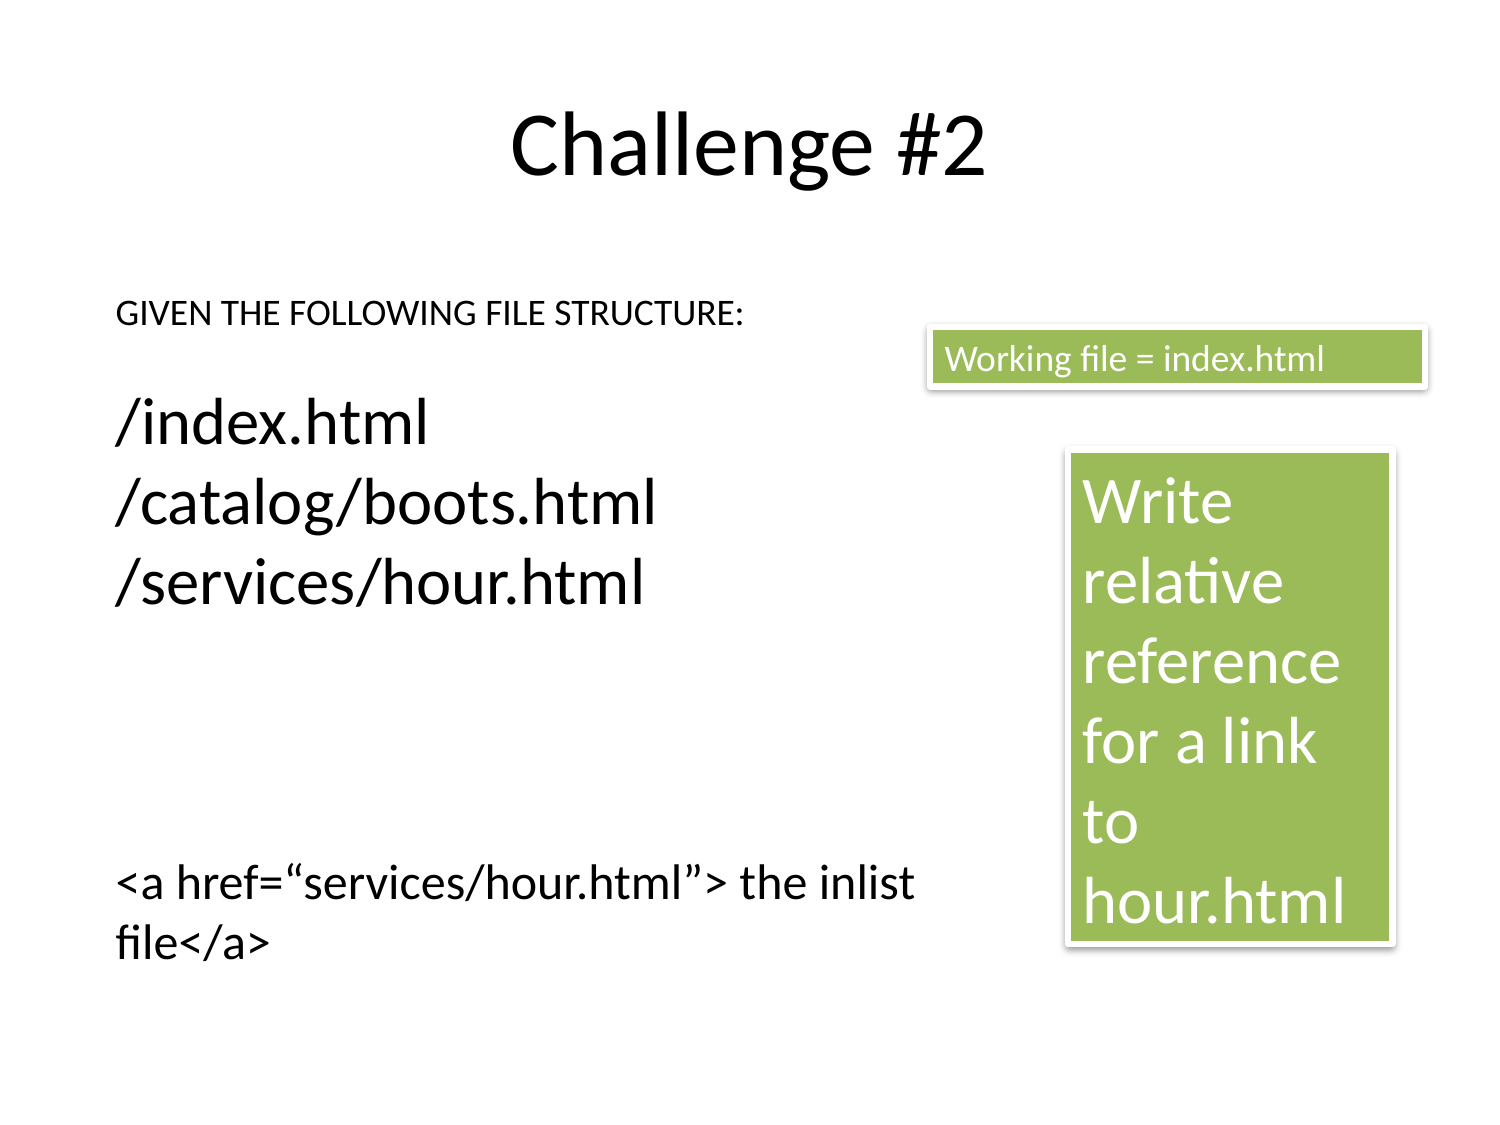

# Challenge #2
GIVEN THE FOLLOWING FILE STRUCTURE:

/index.html
/catalog/boots.html
/services/hour.html

Working file = index.html
Write relative reference for a link to hour.html
<a href=“services/hour.html”> the inlist file</a>